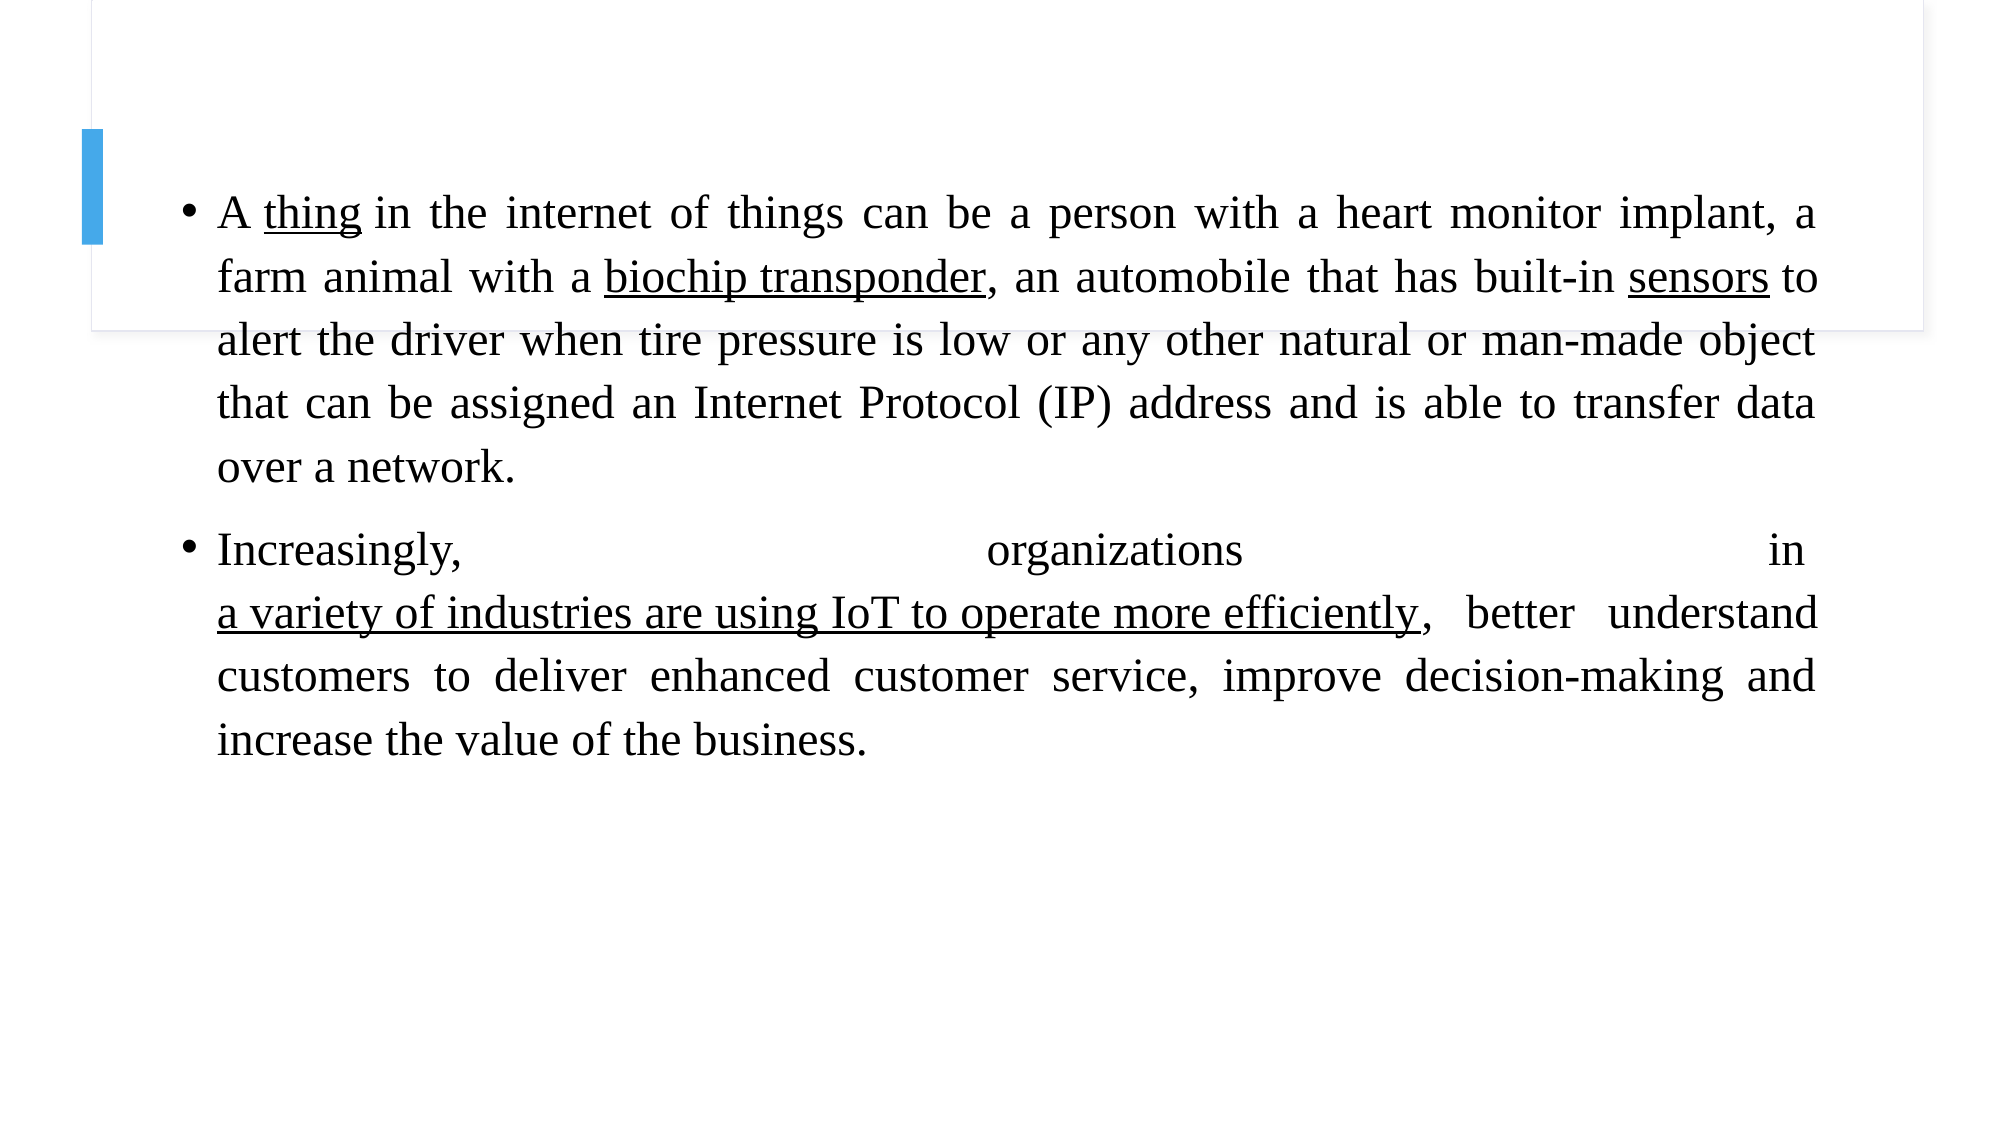

A thing in the internet of things can be a person with a heart monitor implant, a farm animal with a biochip transponder, an automobile that has built-in sensors to alert the driver when tire pressure is low or any other natural or man-made object that can be assigned an Internet Protocol (IP) address and is able to transfer data over a network.
Increasingly, organizations in a variety of industries are using IoT to operate more efficiently, better understand customers to deliver enhanced customer service, improve decision-making and increase the value of the business.